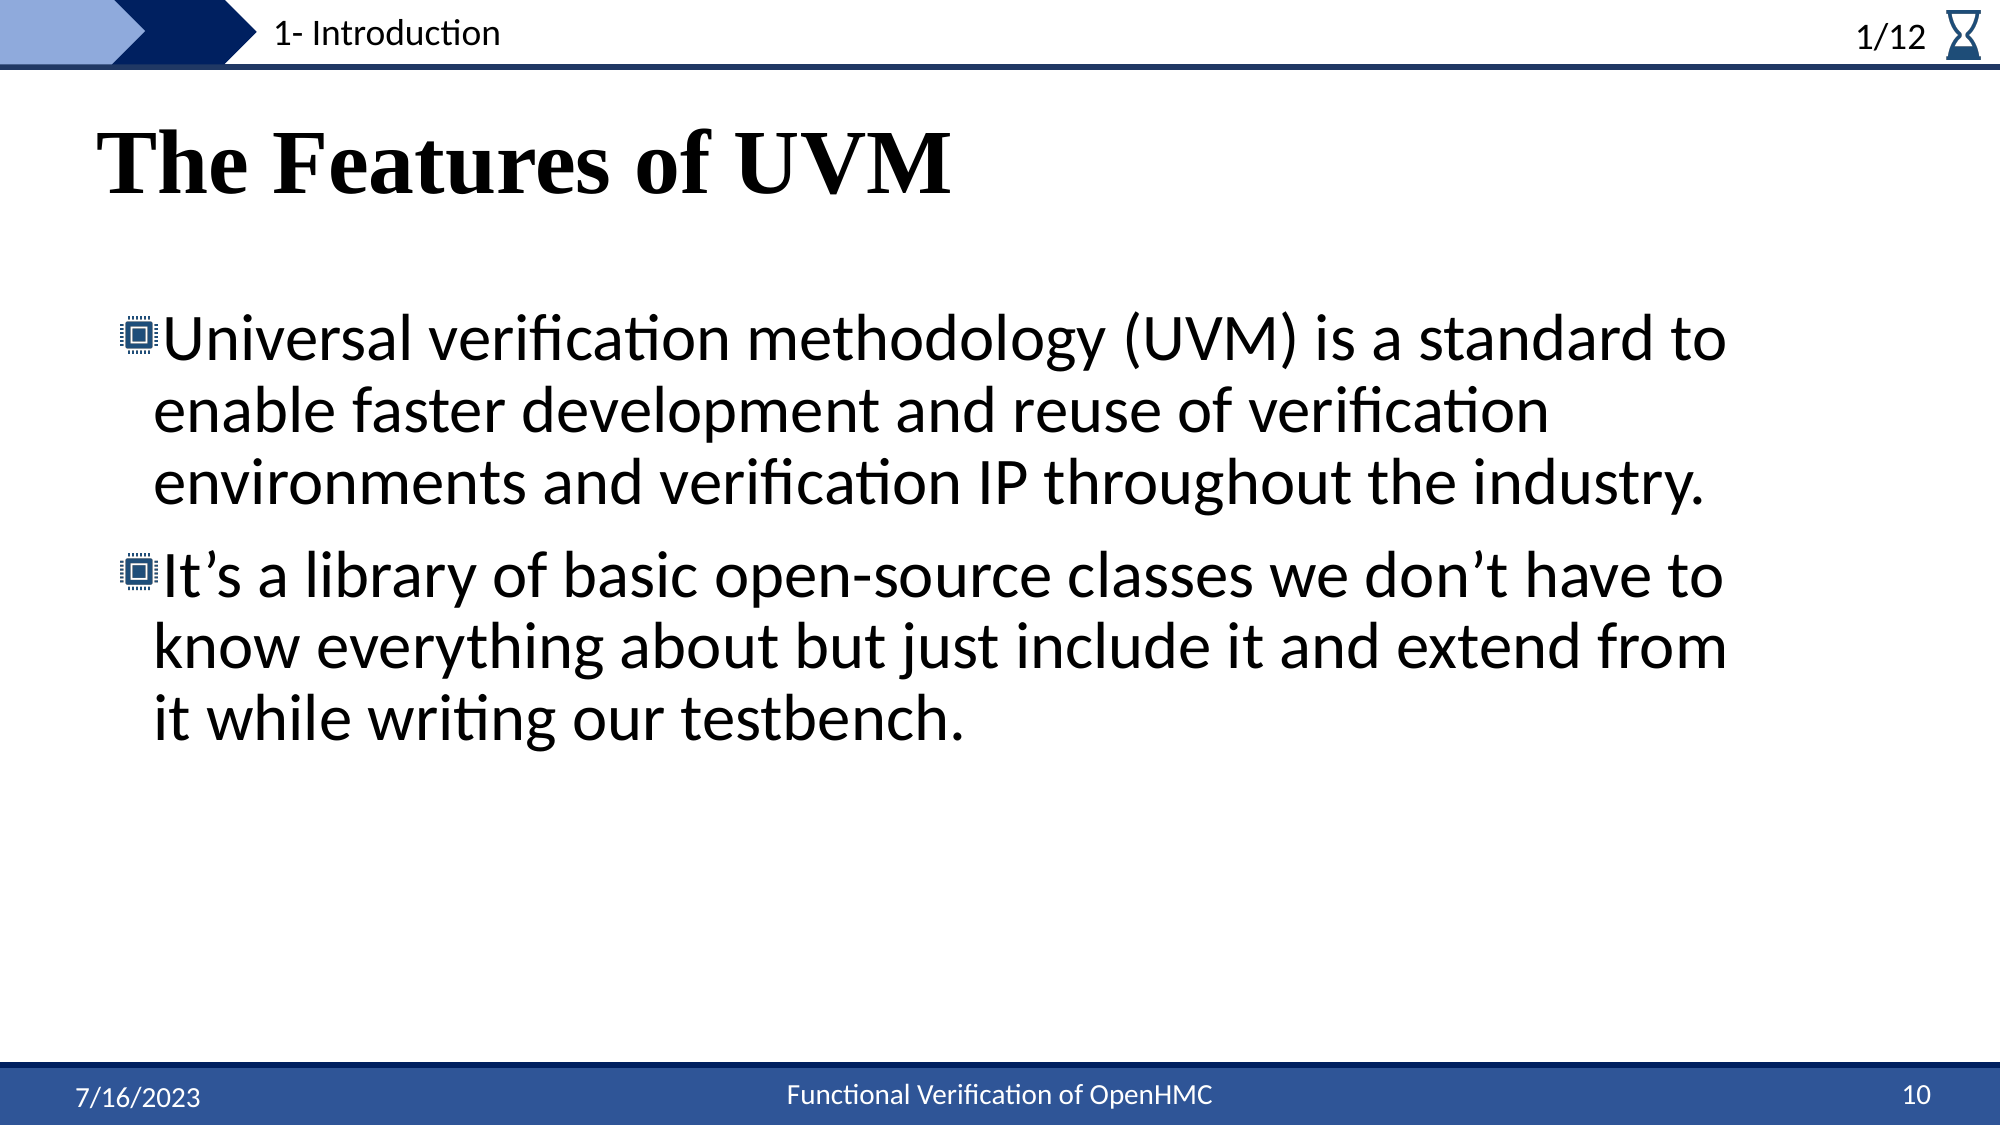

1- Introduction

1/12

# The Features of UVM
Universal verification methodology (UVM) is a standard to enable faster development and reuse of verification environments and verification IP throughout the industry.
It’s a library of basic open-source classes we don’t have to know everything about but just include it and extend from it while writing our testbench.
10
Functional Verification of OpenHMC
7/16/2023